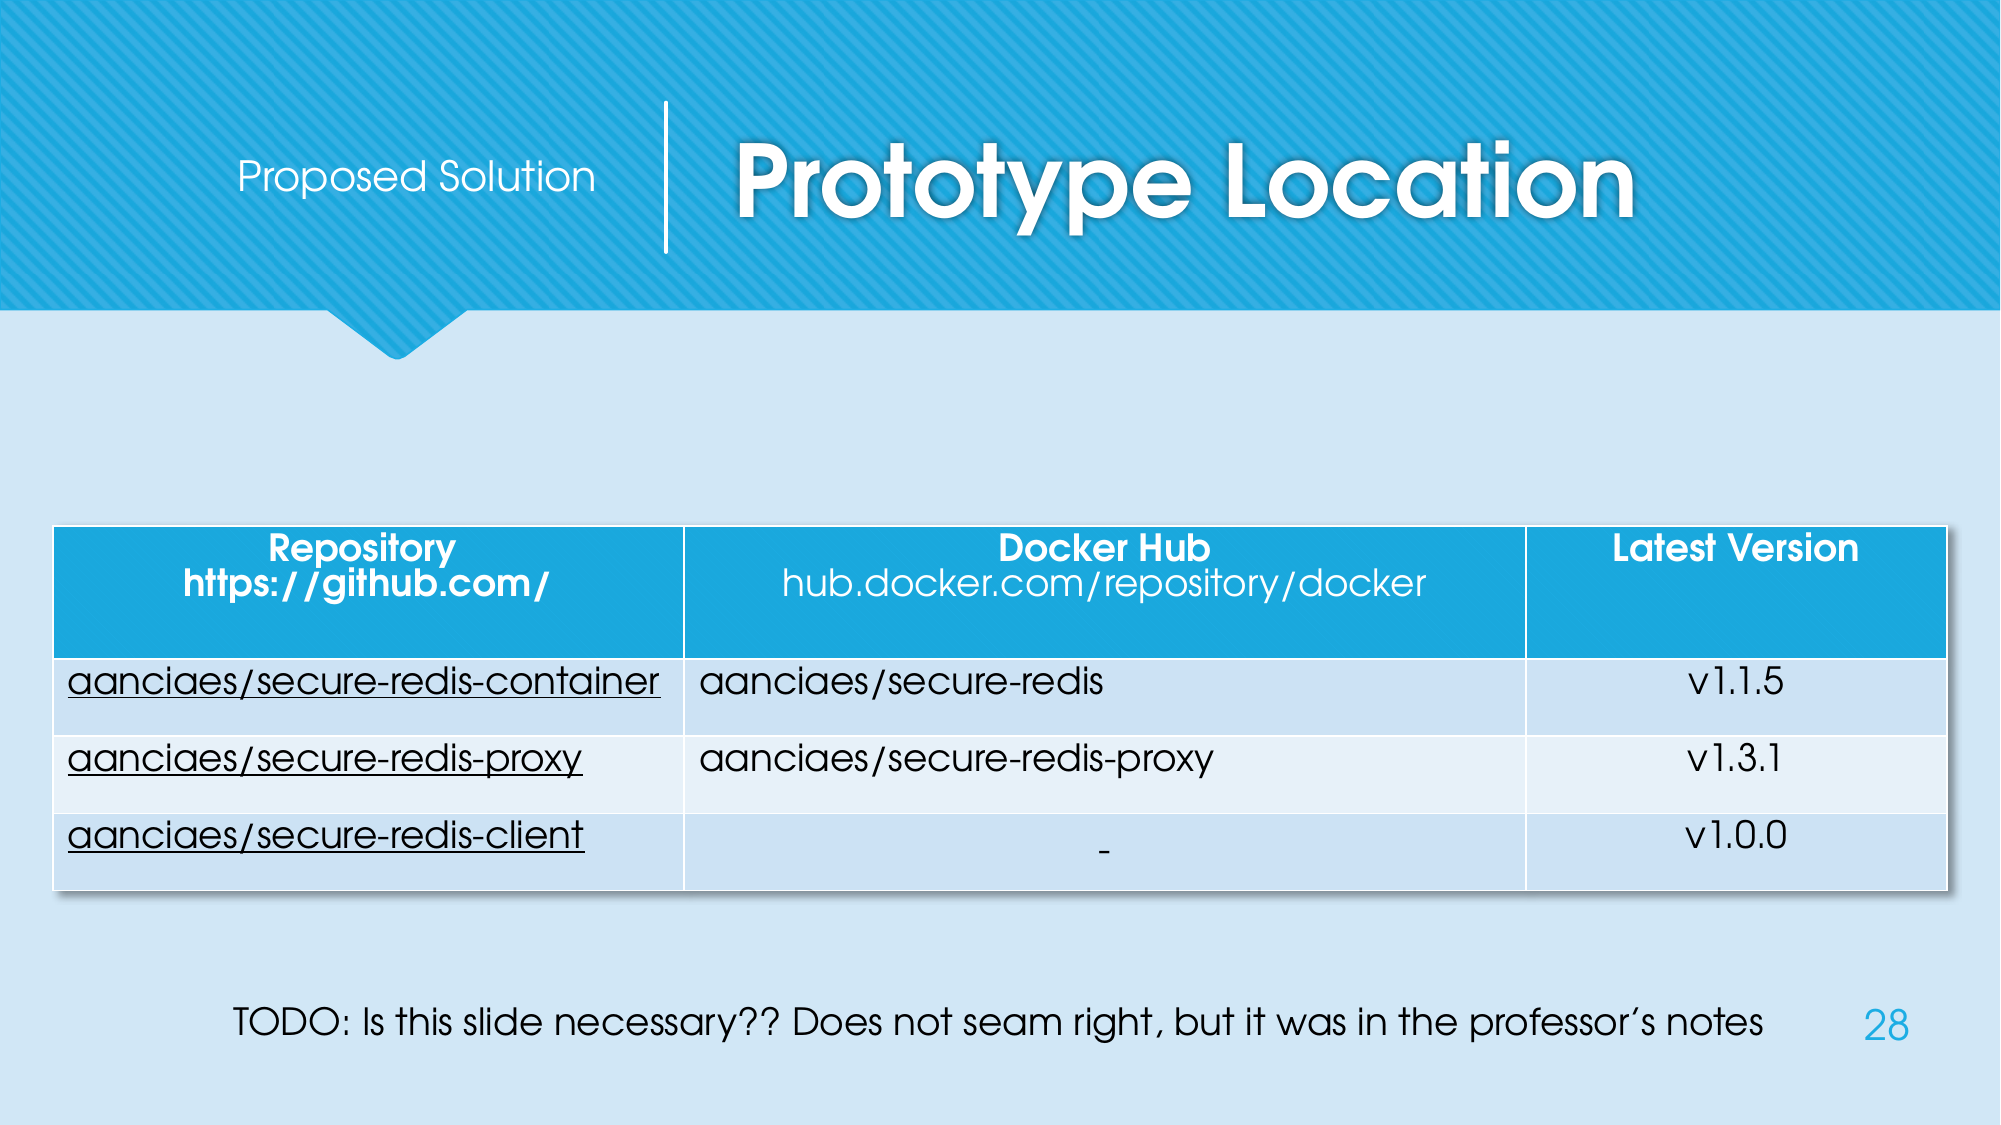

Proposed Solution
# Prototype Location
| Repository https://github.com/ | Docker Hub hub.docker.com/repository/docker | Latest Version |
| --- | --- | --- |
| aanciaes/secure-redis-container | aanciaes/secure-redis | v1.1.5 |
| aanciaes/secure-redis-proxy | aanciaes/secure-redis-proxy | v1.3.1 |
| aanciaes/secure-redis-client | - | v1.0.0 |
28
TODO: Is this slide necessary?? Does not seam right, but it was in the professor’s notes